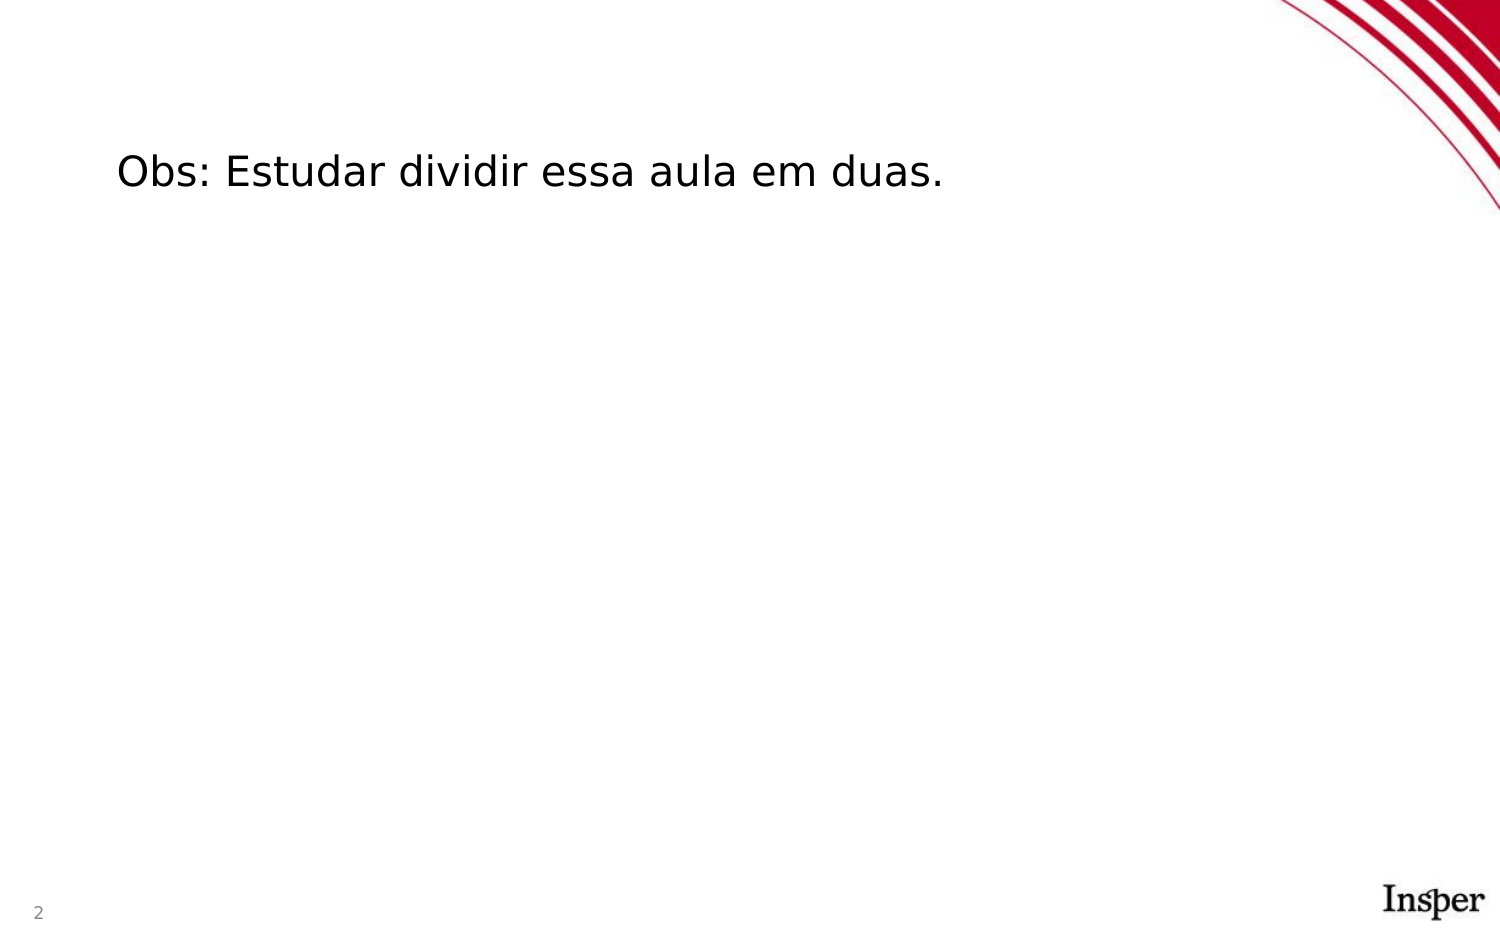

#
Obs: Estudar dividir essa aula em duas.
2